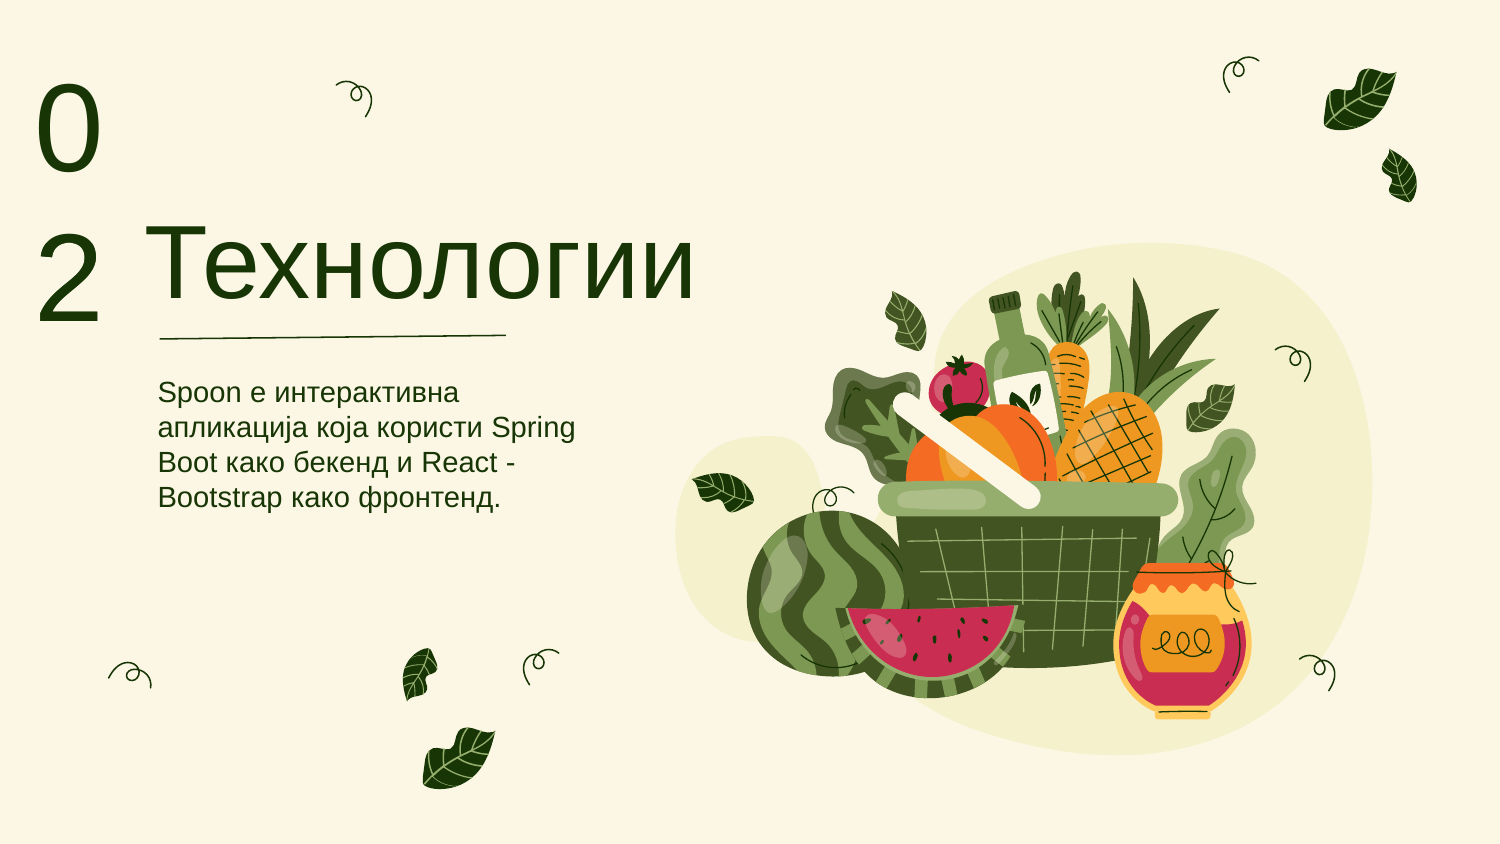

02
02

# Технологии

Spoon е интерактивна апликација која користи Spring Boot како бекенд и React - Bootstrap како фронтенд.